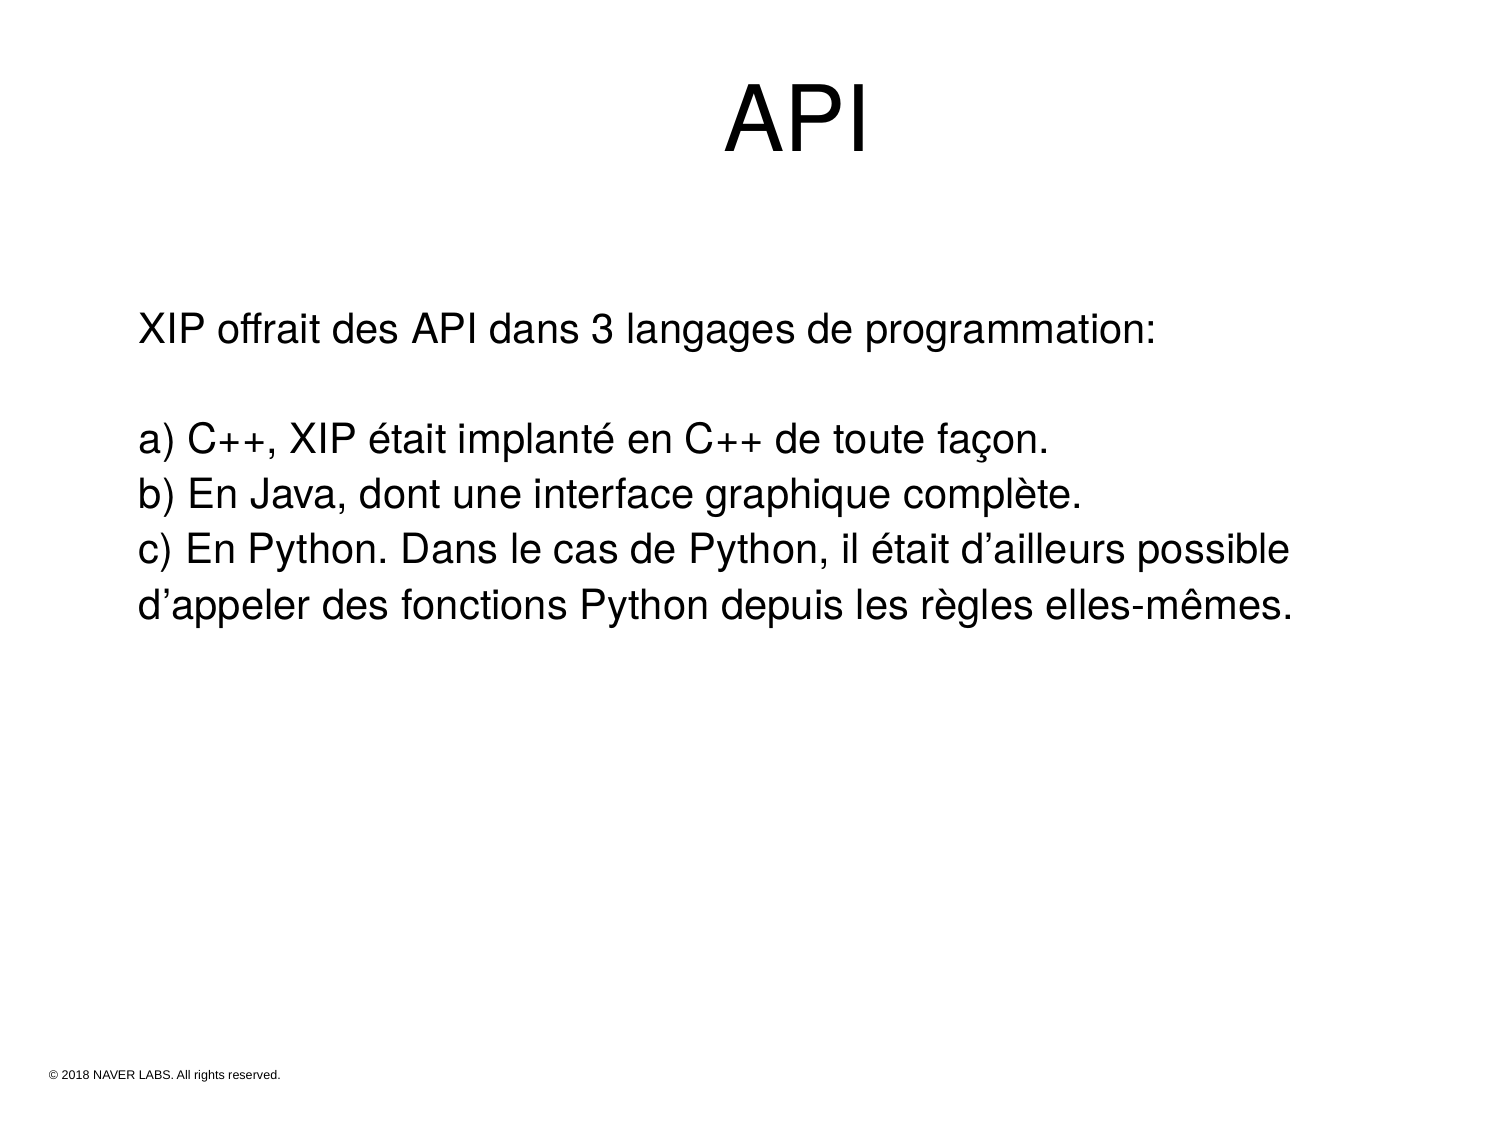

API
XIP offrait des API dans 3 langages de programmation:

a) C++, XIP était implanté en C++ de toute façon.
b) En Java, dont une interface graphique complète.
c) En Python. Dans le cas de Python, il était d’ailleurs possible d’appeler des fonctions Python depuis les règles elles-mêmes.

21